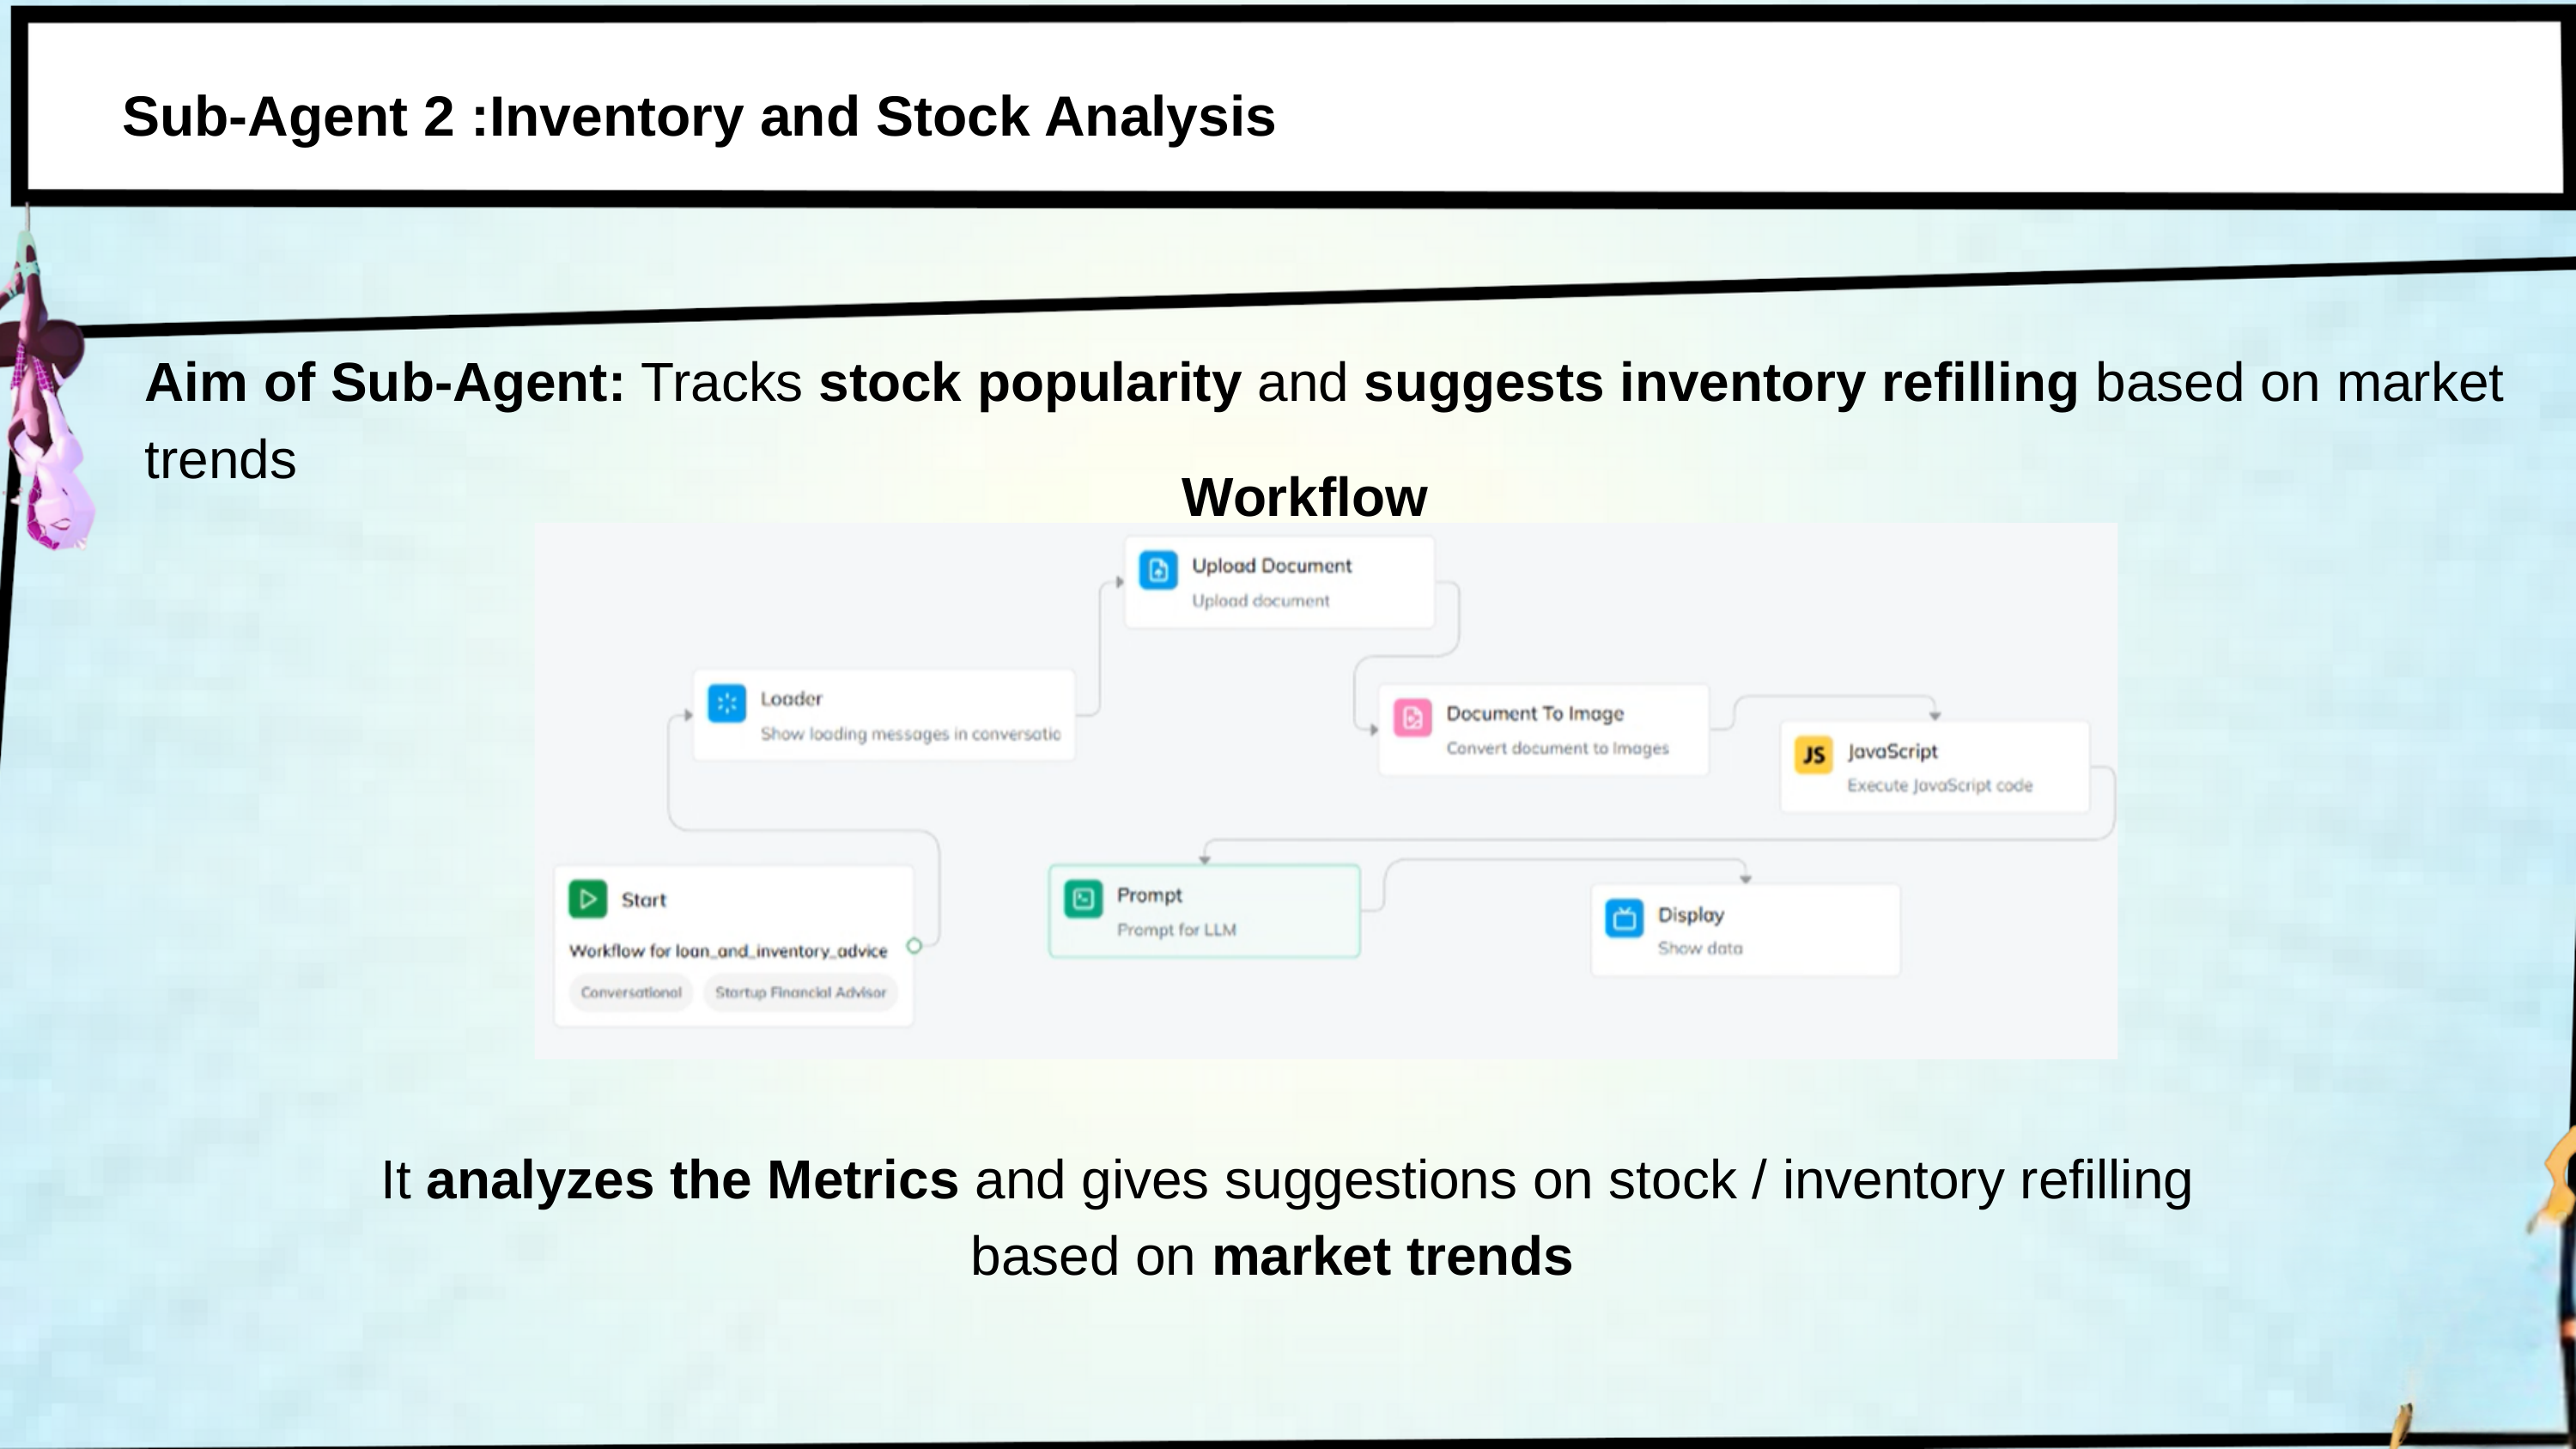

Sub-Agent 2 :Inventory and Stock Analysis
Aim of Sub-Agent: Tracks stock popularity and suggests inventory refilling based on market trends
Workflow

It analyzes the Metrics and gives suggestions on stock / inventory refilling based on market trends